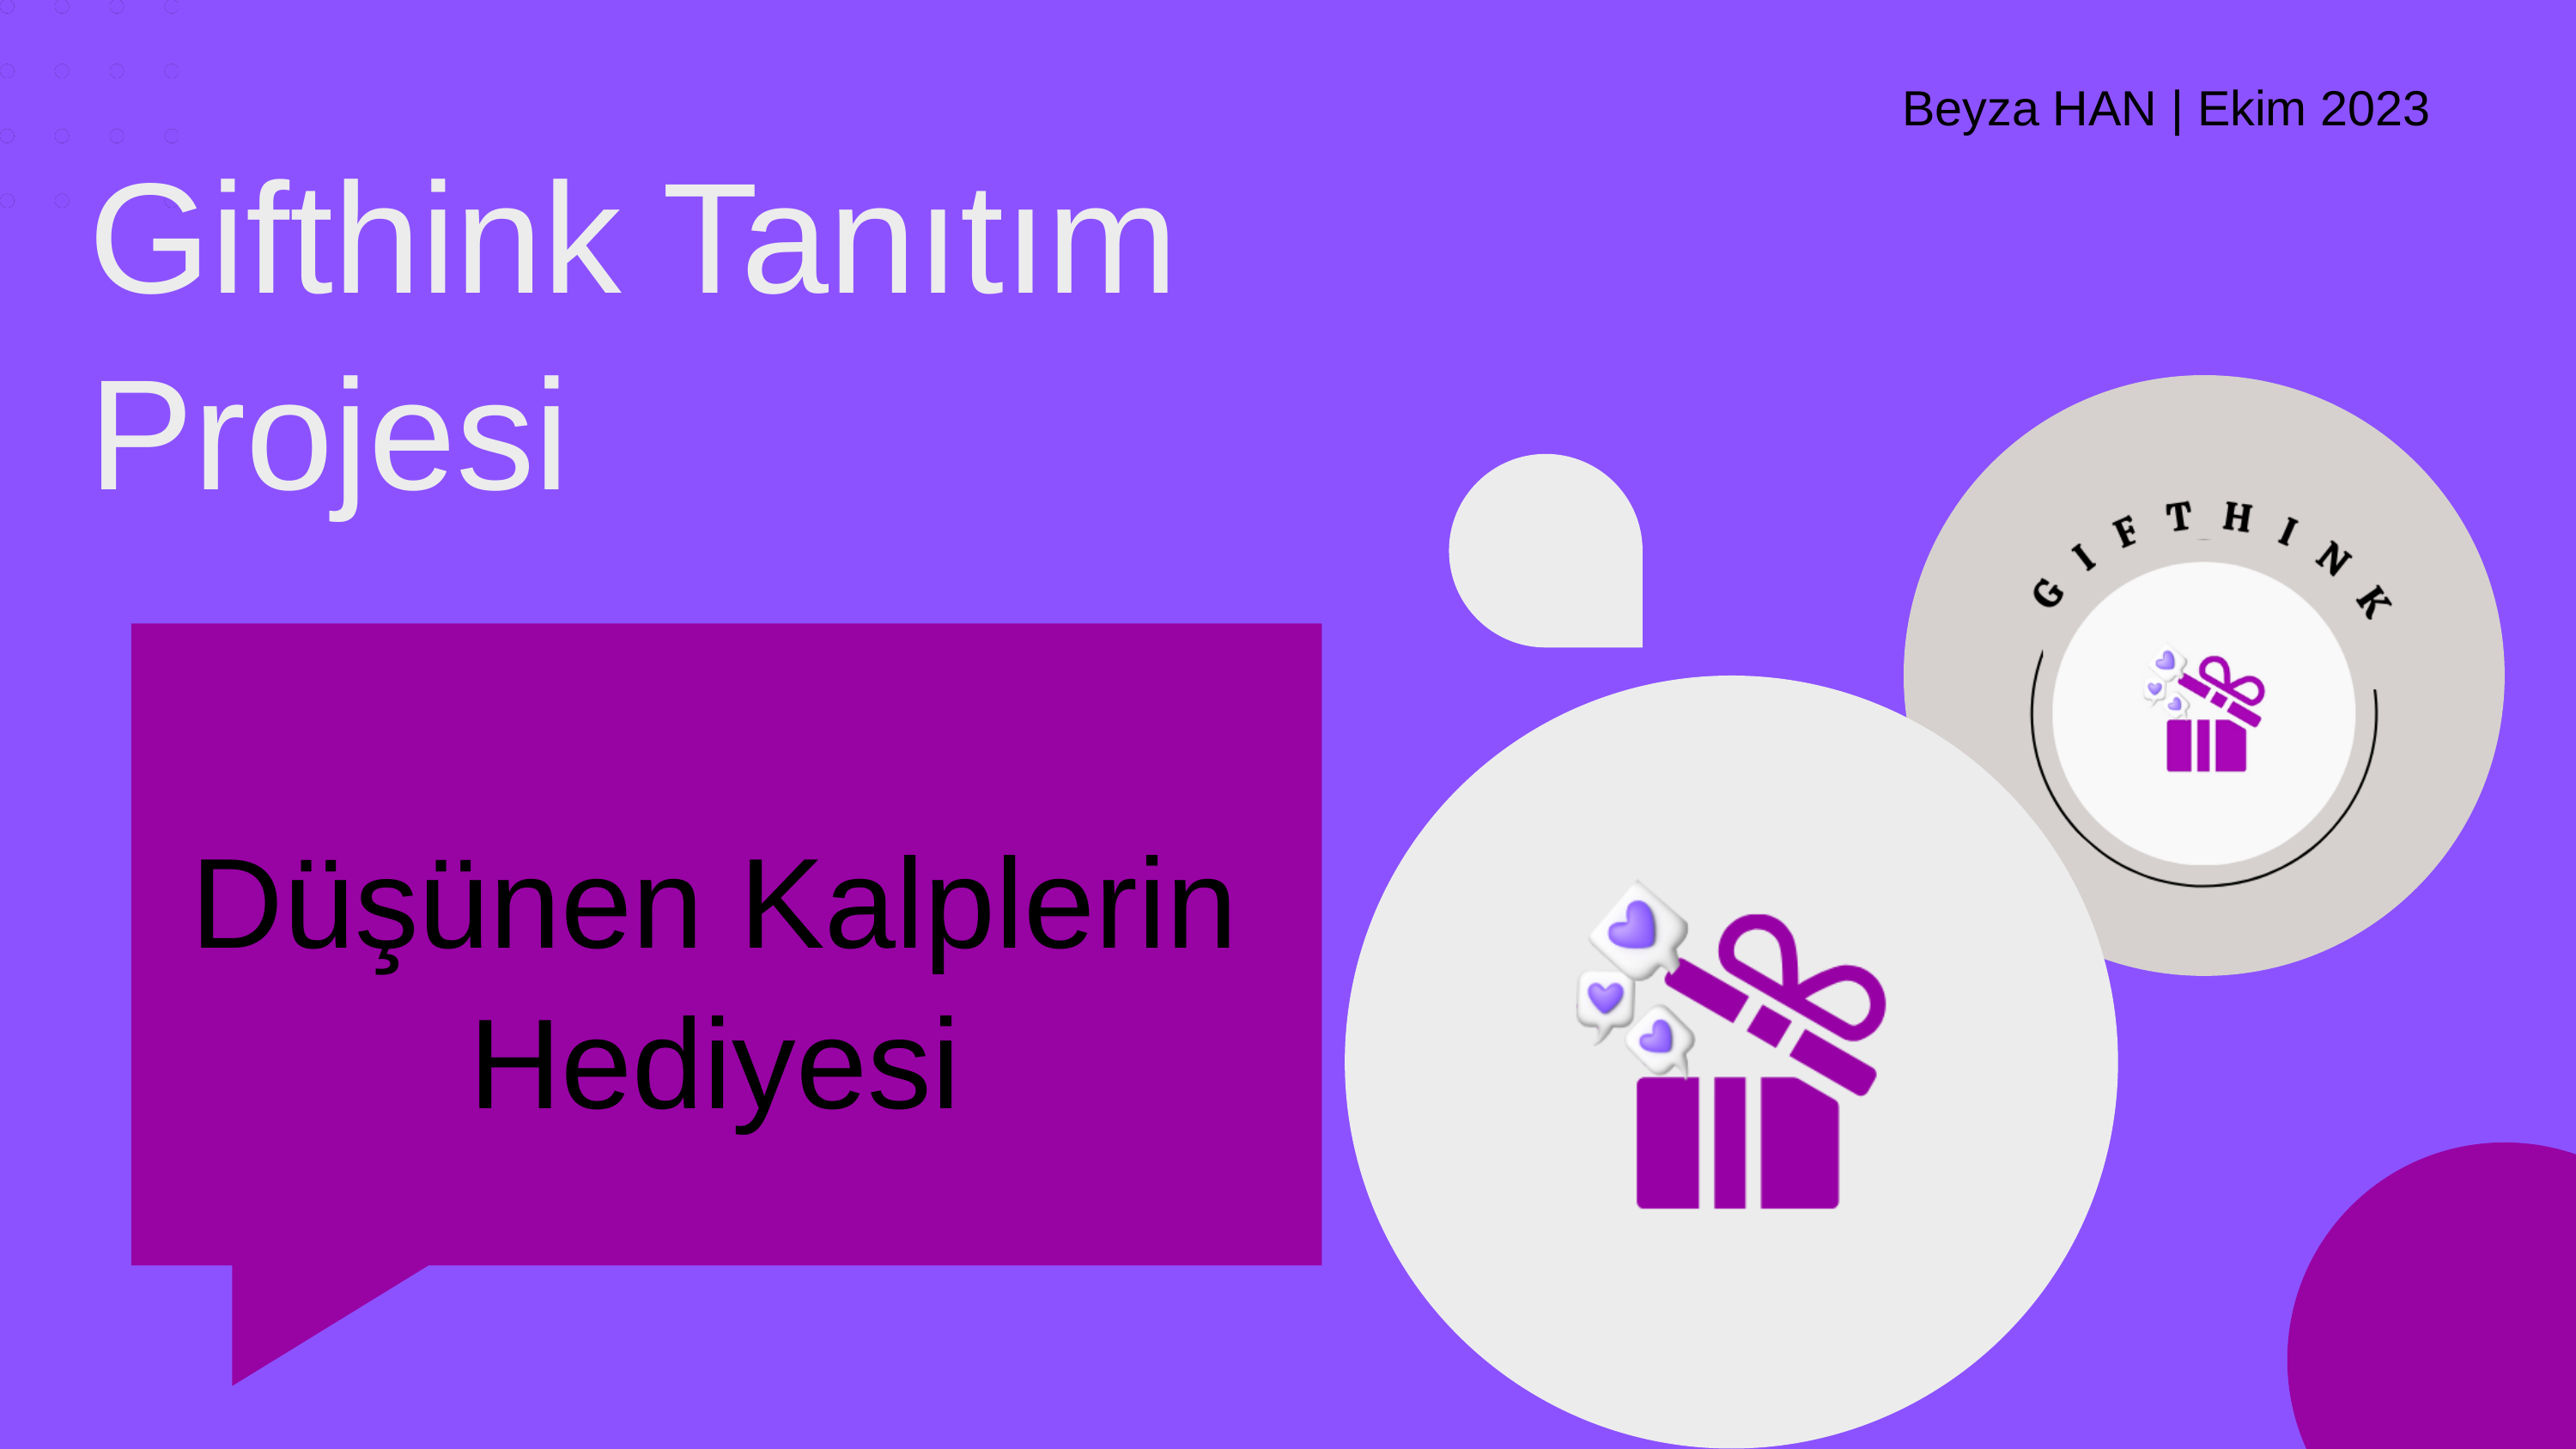

Beyza HAN | Ekim 2023
Gifthink Tanıtım Projesi

Düşünen Kalplerin Hediyesi